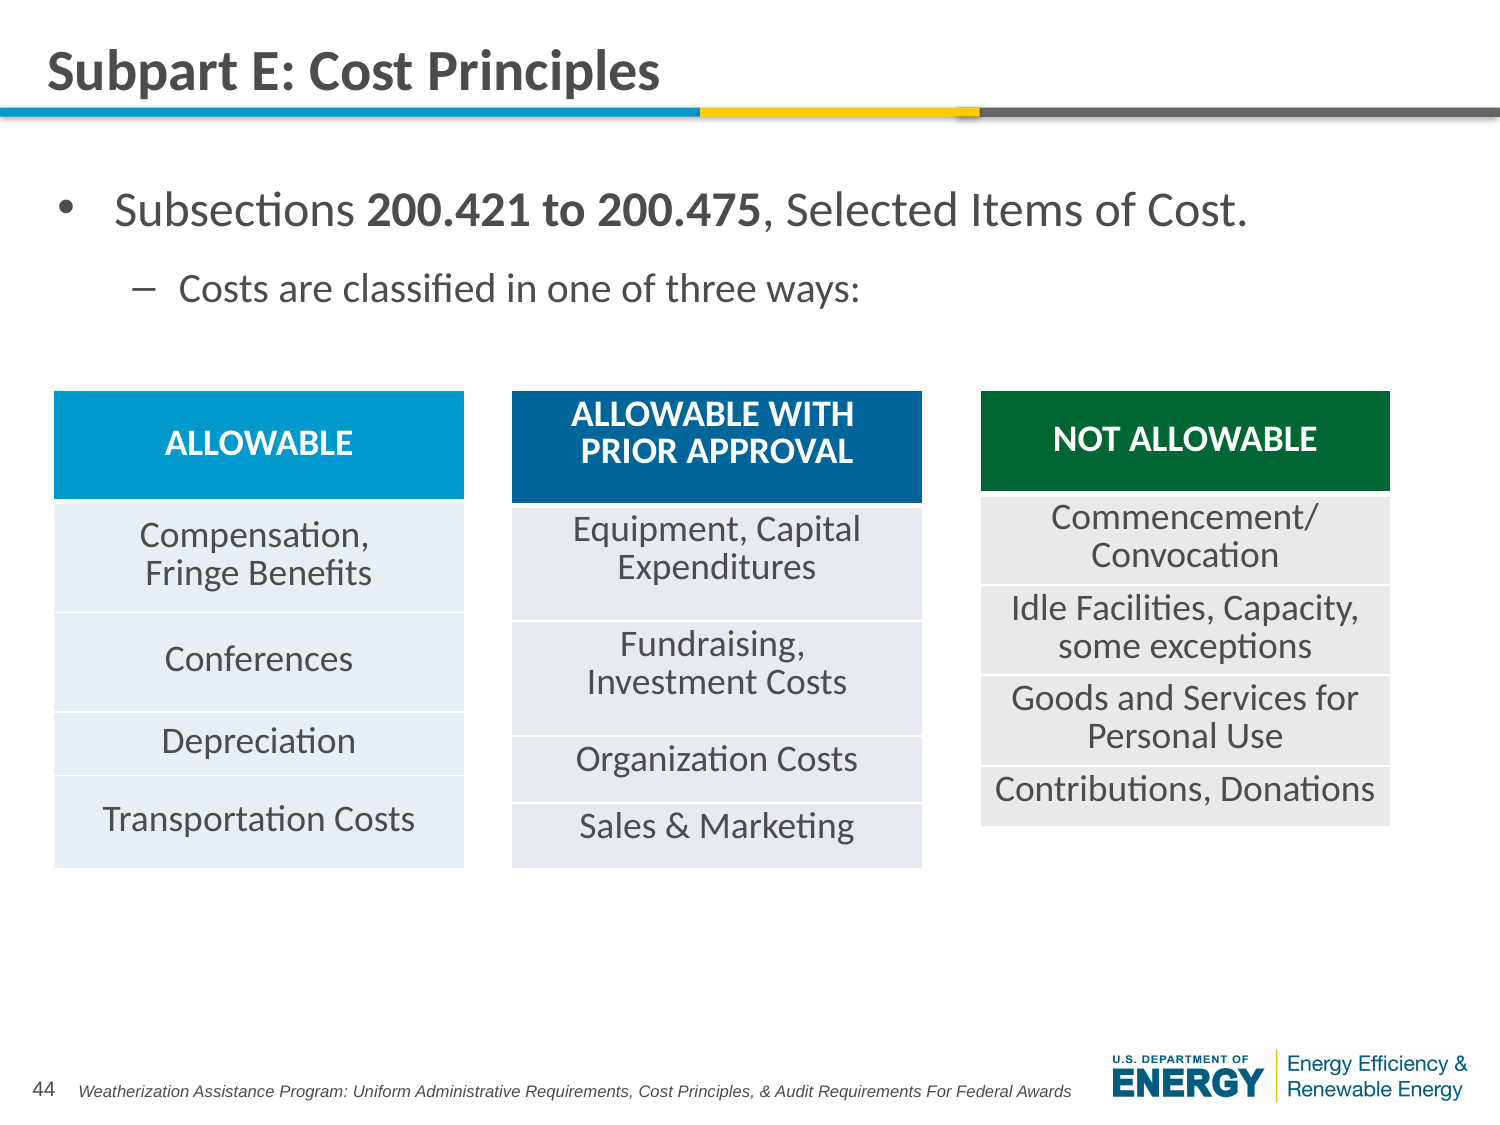

# Subpart E: Cost Principles
Subsections 200.421 to 200.475, Selected Items of Cost.
Costs are classified in one of three ways:

| ALLOWABLE |
| --- |
| Compensation, Fringe Benefits |
| Conferences |
| Depreciation |
| Transportation Costs |
| ALLOWABLE WITH PRIOR APPROVAL |
| --- |
| Equipment, Capital Expenditures |
| Fundraising, Investment Costs |
| Organization Costs |
| Sales & Marketing |
| NOT ALLOWABLE |
| --- |
| Commencement/Convocation |
| Idle Facilities, Capacity, some exceptions |
| Goods and Services for Personal Use |
| Contributions, Donations |